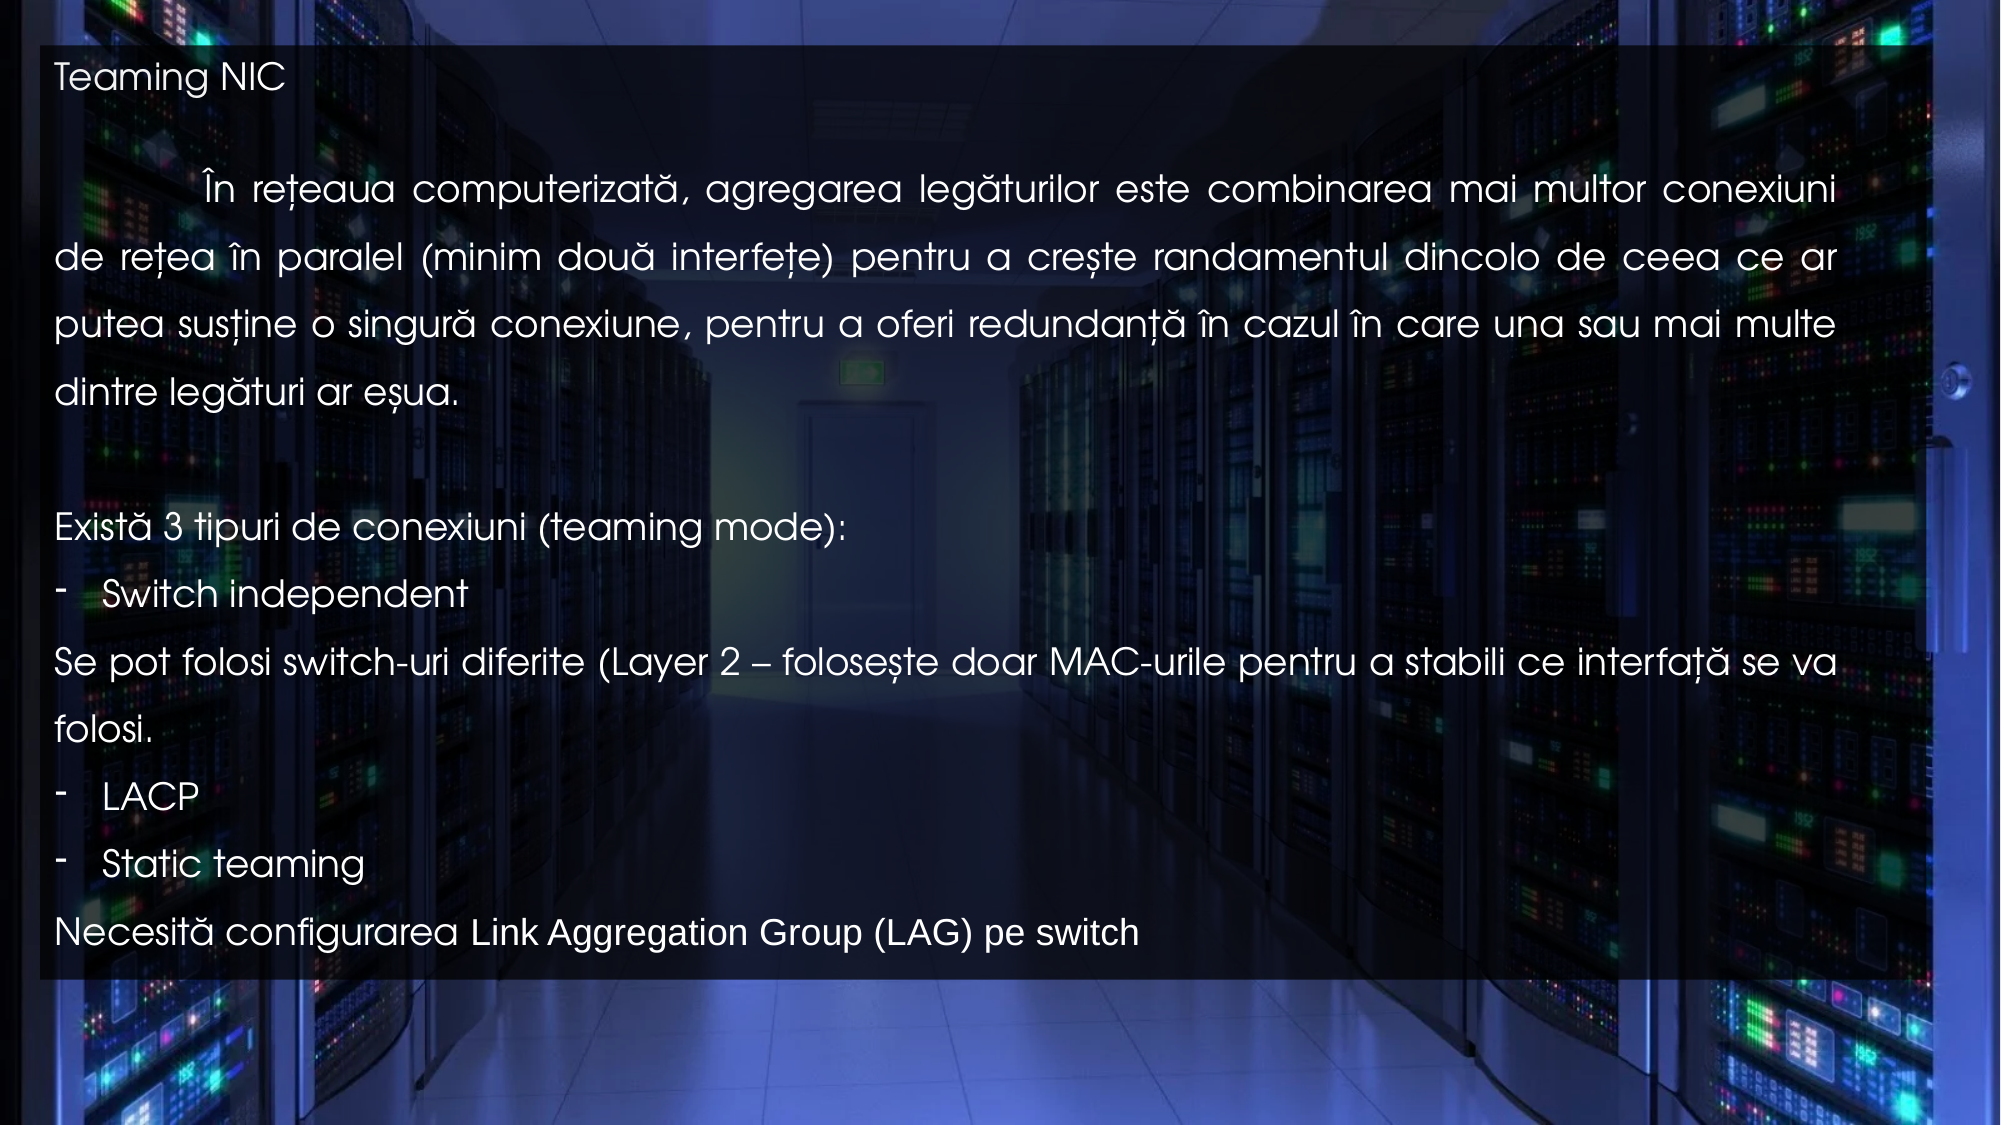

Teaming NIC

	În rețeaua computerizată, agregarea legăturilor este combinarea mai multor conexiuni de rețea în paralel (minim două interfețe) pentru a crește randamentul dincolo de ceea ce ar putea susține o singură conexiune, pentru a oferi redundanță în cazul în care una sau mai multe dintre legături ar eșua.

Există 3 tipuri de conexiuni (teaming mode):
Switch independent
Se pot folosi switch-uri diferite (Layer 2 – folosește doar MAC-urile pentru a stabili ce interfață se va folosi.
LACP
Static teaming
Necesită configurarea Link Aggregation Group (LAG) pe switch
Web server (IIS) si certificate SSL